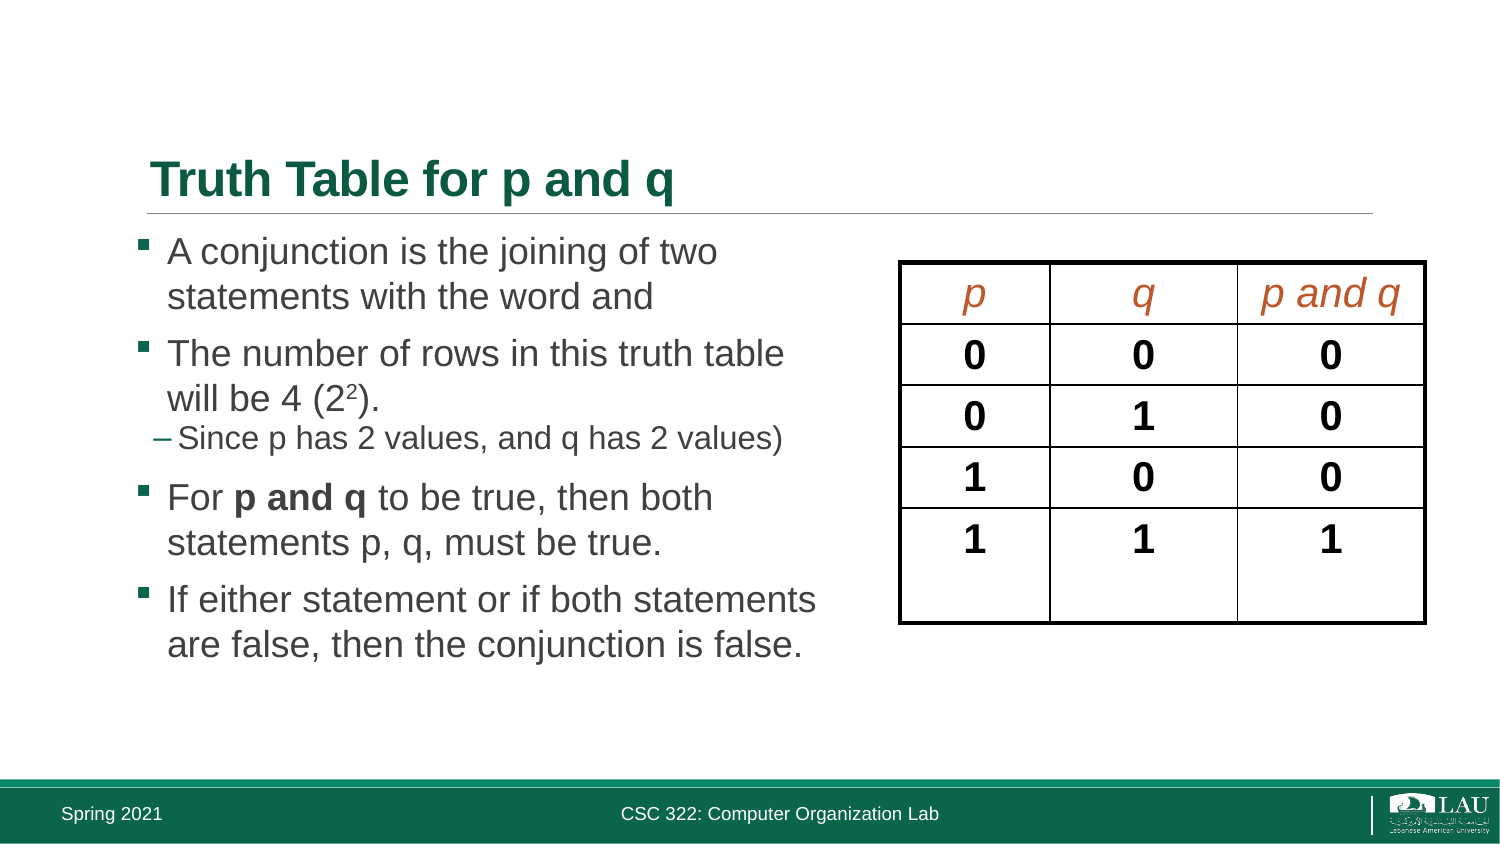

# Truth Table for p and q
A conjunction is the joining of two statements with the word and
The number of rows in this truth table will be 4 (22).
Since p has 2 values, and q has 2 values)
For p and q to be true, then both statements p, q, must be true.
If either statement or if both statements are false, then the conjunction is false.

| p | q | p and q |
| --- | --- | --- |
| 0 | 0 | 0 |
| 0 | 1 | 0 |
| 1 | 0 | 0 |
| 1 | 1 | 1 |
Spring 2021
CSC 322: Computer Organization Lab